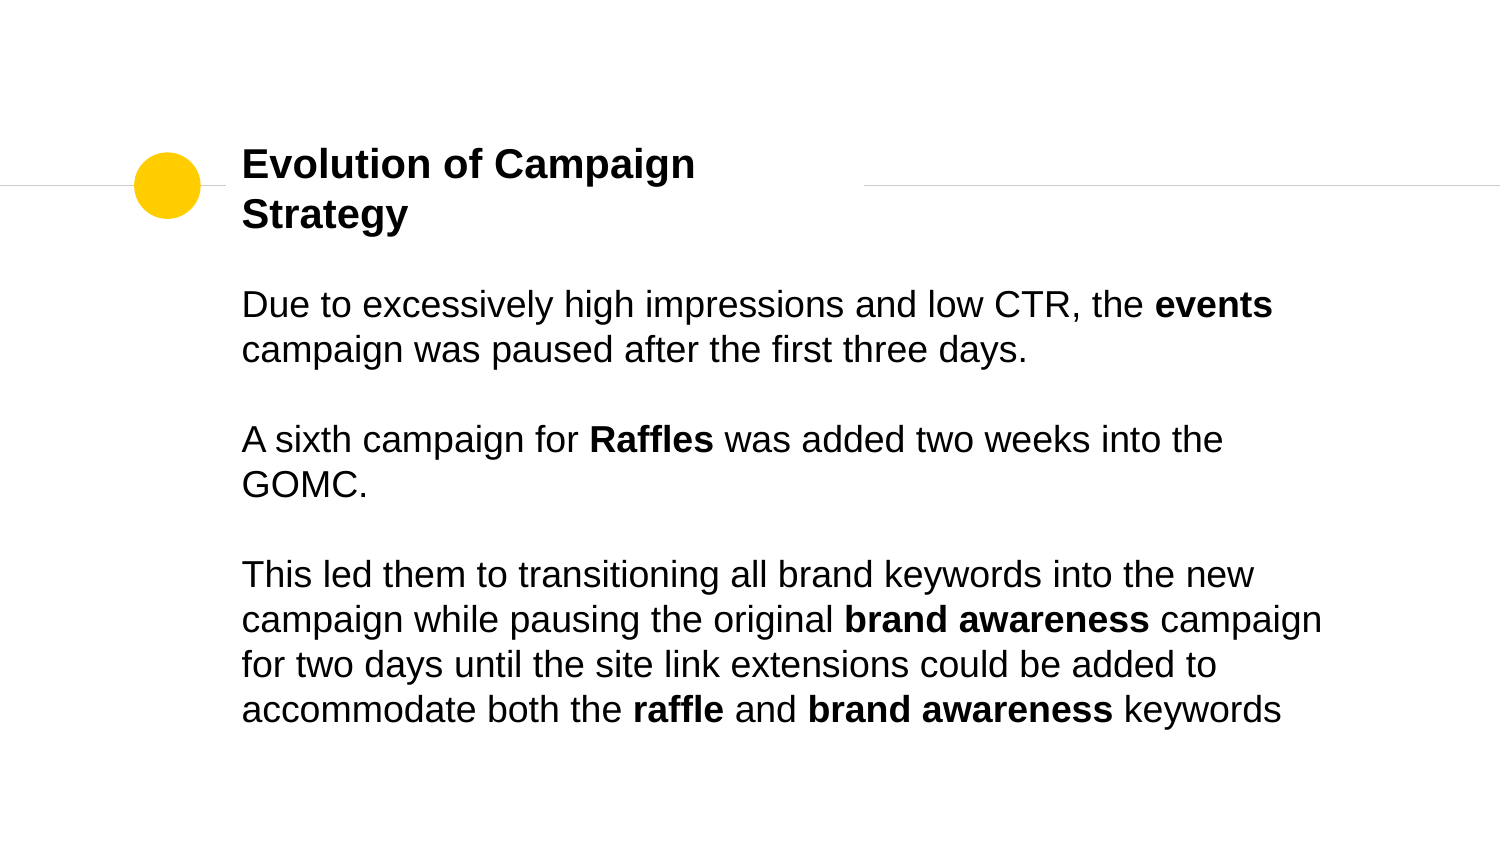

# Evolution of Campaign Strategy
Due to excessively high impressions and low CTR, the events campaign was paused after the first three days.

A sixth campaign for Raffles was added two weeks into the GOMC.

This led them to transitioning all brand keywords into the new campaign while pausing the original brand awareness campaign for two days until the site link extensions could be added to accommodate both the raffle and brand awareness keywords